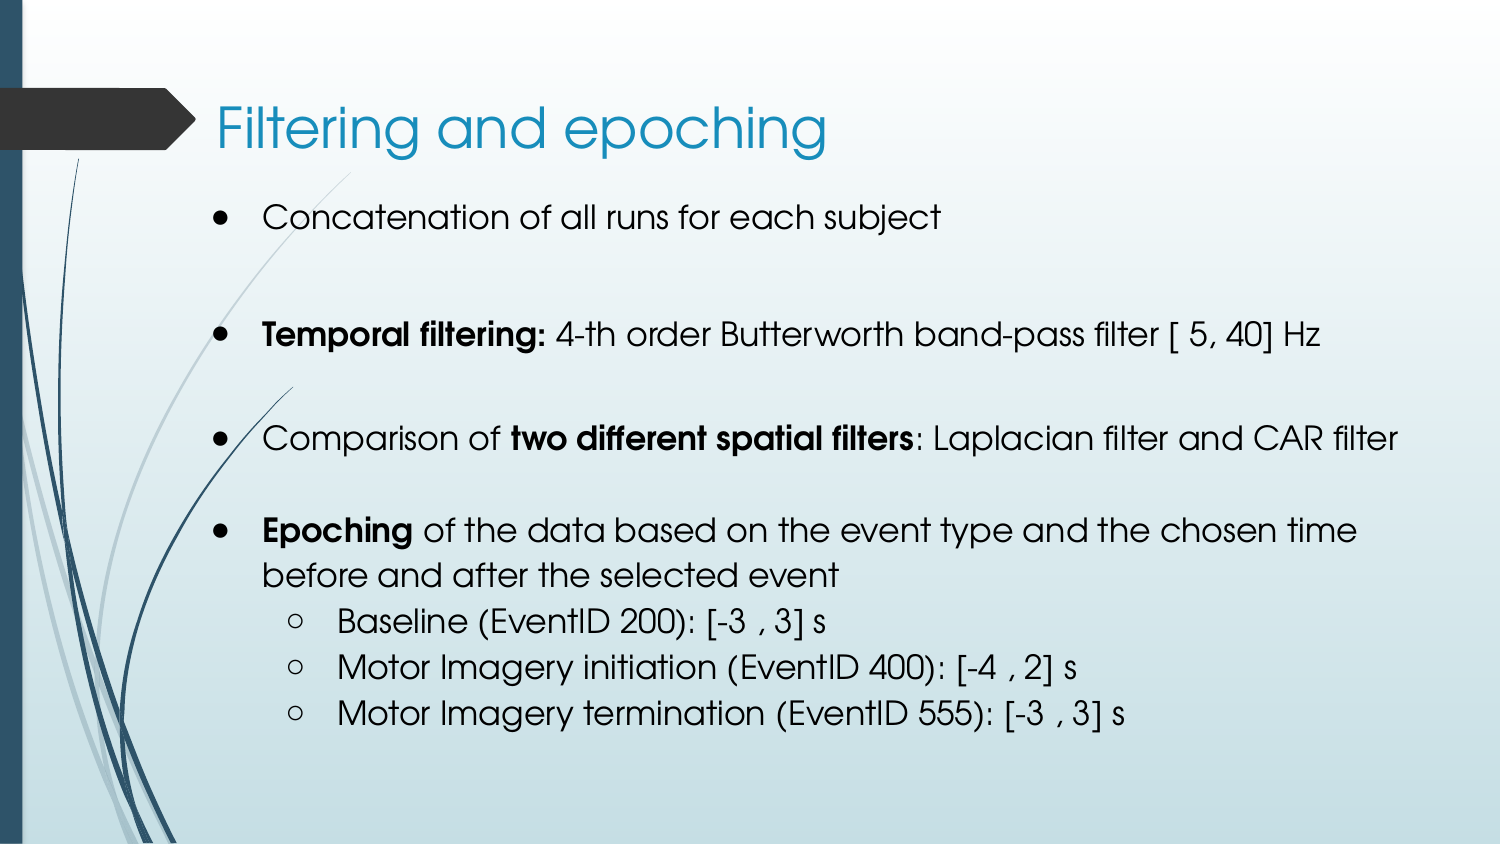

# Filtering and epoching
Concatenation of all runs for each subject

Temporal filtering: 4-th order Butterworth band-pass filter [ 5, 40] Hz

Comparison of two different spatial filters: Laplacian filter and CAR filter

Epoching of the data based on the event type and the chosen time before and after the selected event
Baseline (EventID 200): [-3 , 3] s
Motor Imagery initiation (EventID 400): [-4 , 2] s
Motor Imagery termination (EventID 555): [-3 , 3] s